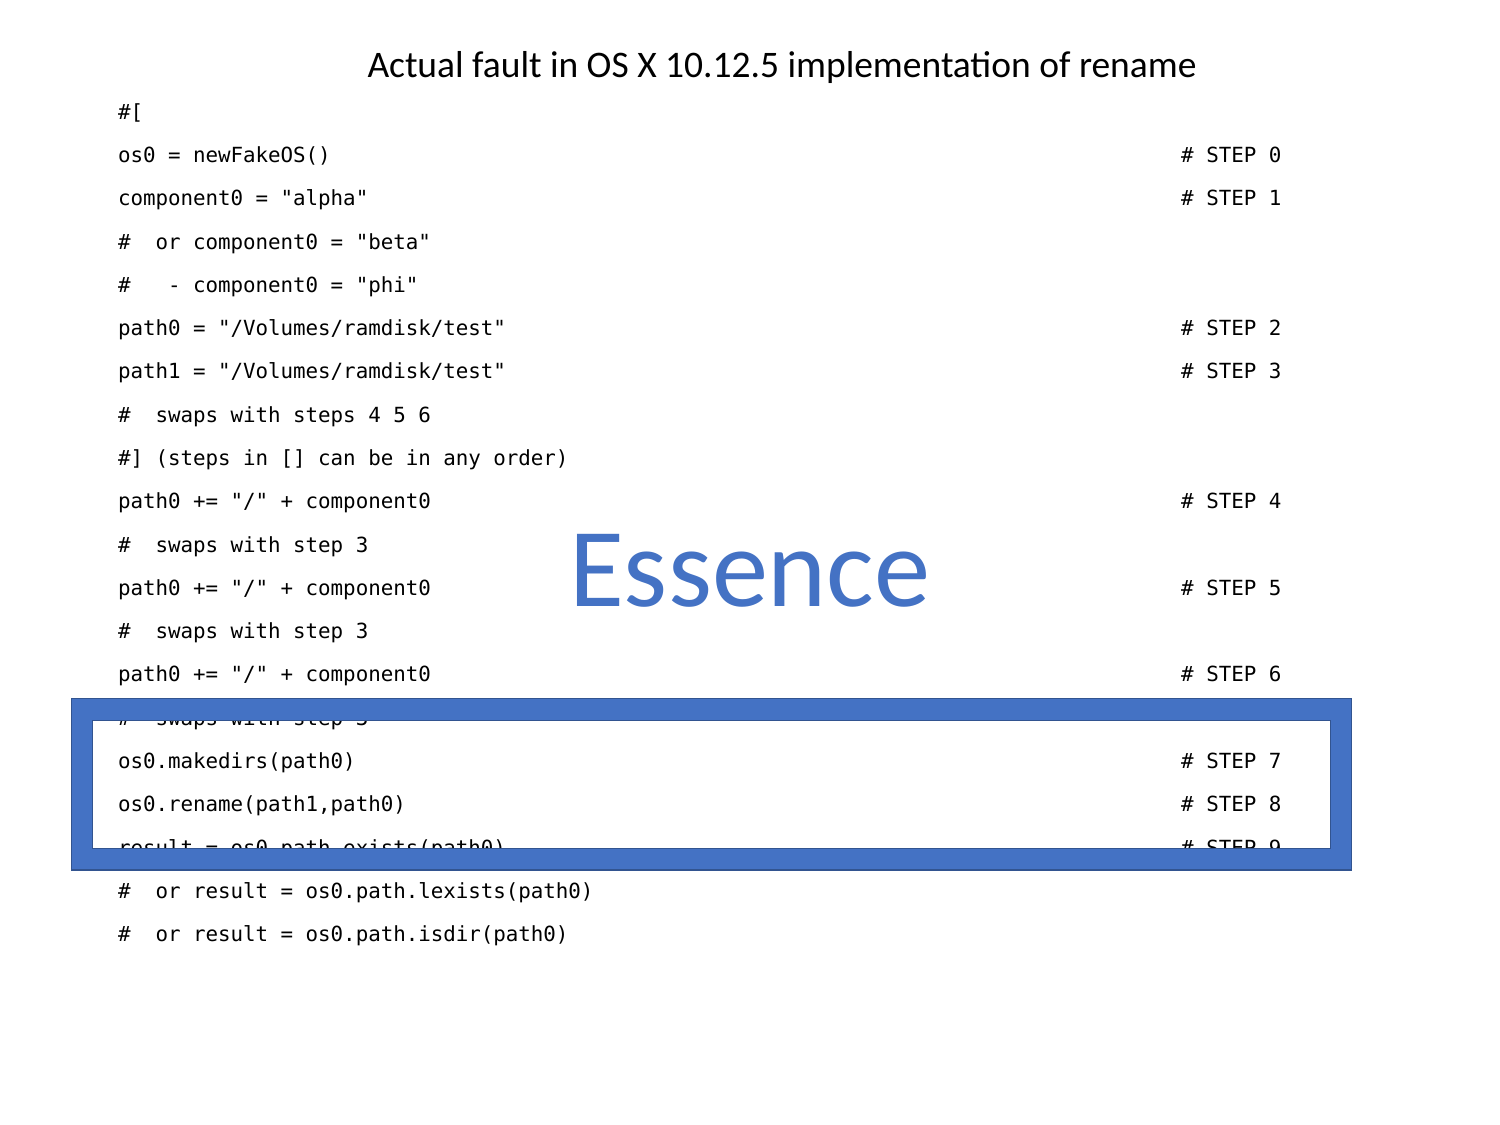

Actual fault in OS X 10.12.5 implementation of rename
#[
os0 = newFakeOS()                                                                    # STEP 0
component0 = "alpha"                                                                 # STEP 1
#  or component0 = "beta"
#   - component0 = "phi"
path0 = "/Volumes/ramdisk/test"                                                      # STEP 2
path1 = "/Volumes/ramdisk/test"                                                      # STEP 3
#  swaps with steps 4 5 6
#] (steps in [] can be in any order)
path0 += "/" + component0                                                            # STEP 4
#  swaps with step 3
path0 += "/" + component0                                                            # STEP 5
#  swaps with step 3
path0 += "/" + component0                                                            # STEP 6
#  swaps with step 3
os0.makedirs(path0)                                                                  # STEP 7
os0.rename(path1,path0)                                                              # STEP 8
result = os0.path.exists(path0)                                                      # STEP 9
#  or result = os0.path.lexists(path0)
#  or result = os0.path.isdir(path0)

Essence